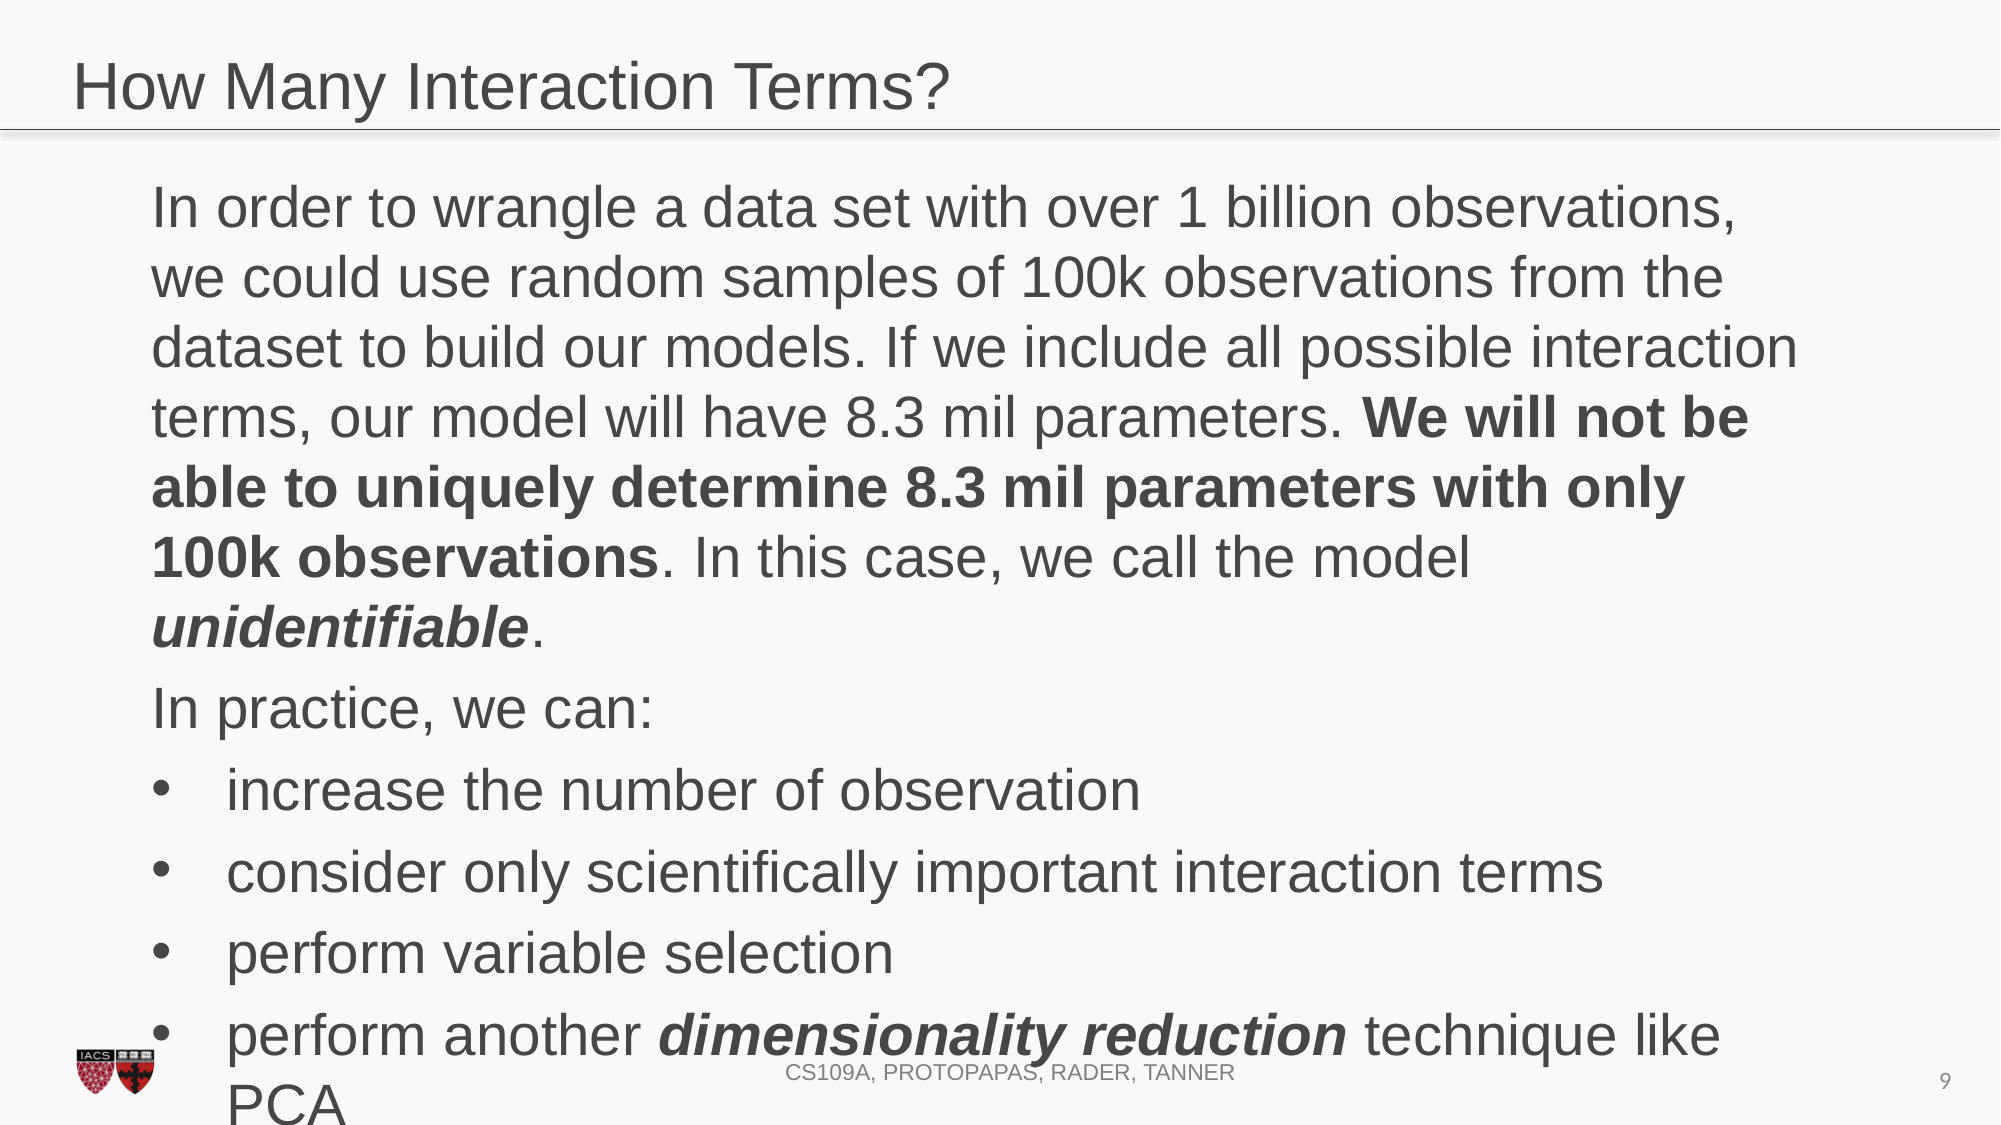

# How Many Interaction Terms?
In order to wrangle a data set with over 1 billion observations, we could use random samples of 100k observations from the dataset to build our models. If we include all possible interaction terms, our model will have 8.3 mil parameters. We will not be able to uniquely determine 8.3 mil parameters with only 100k observations. In this case, we call the model unidentifiable.
In practice, we can:
increase the number of observation
consider only scientifically important interaction terms
perform variable selection
perform another dimensionality reduction technique like PCA

9